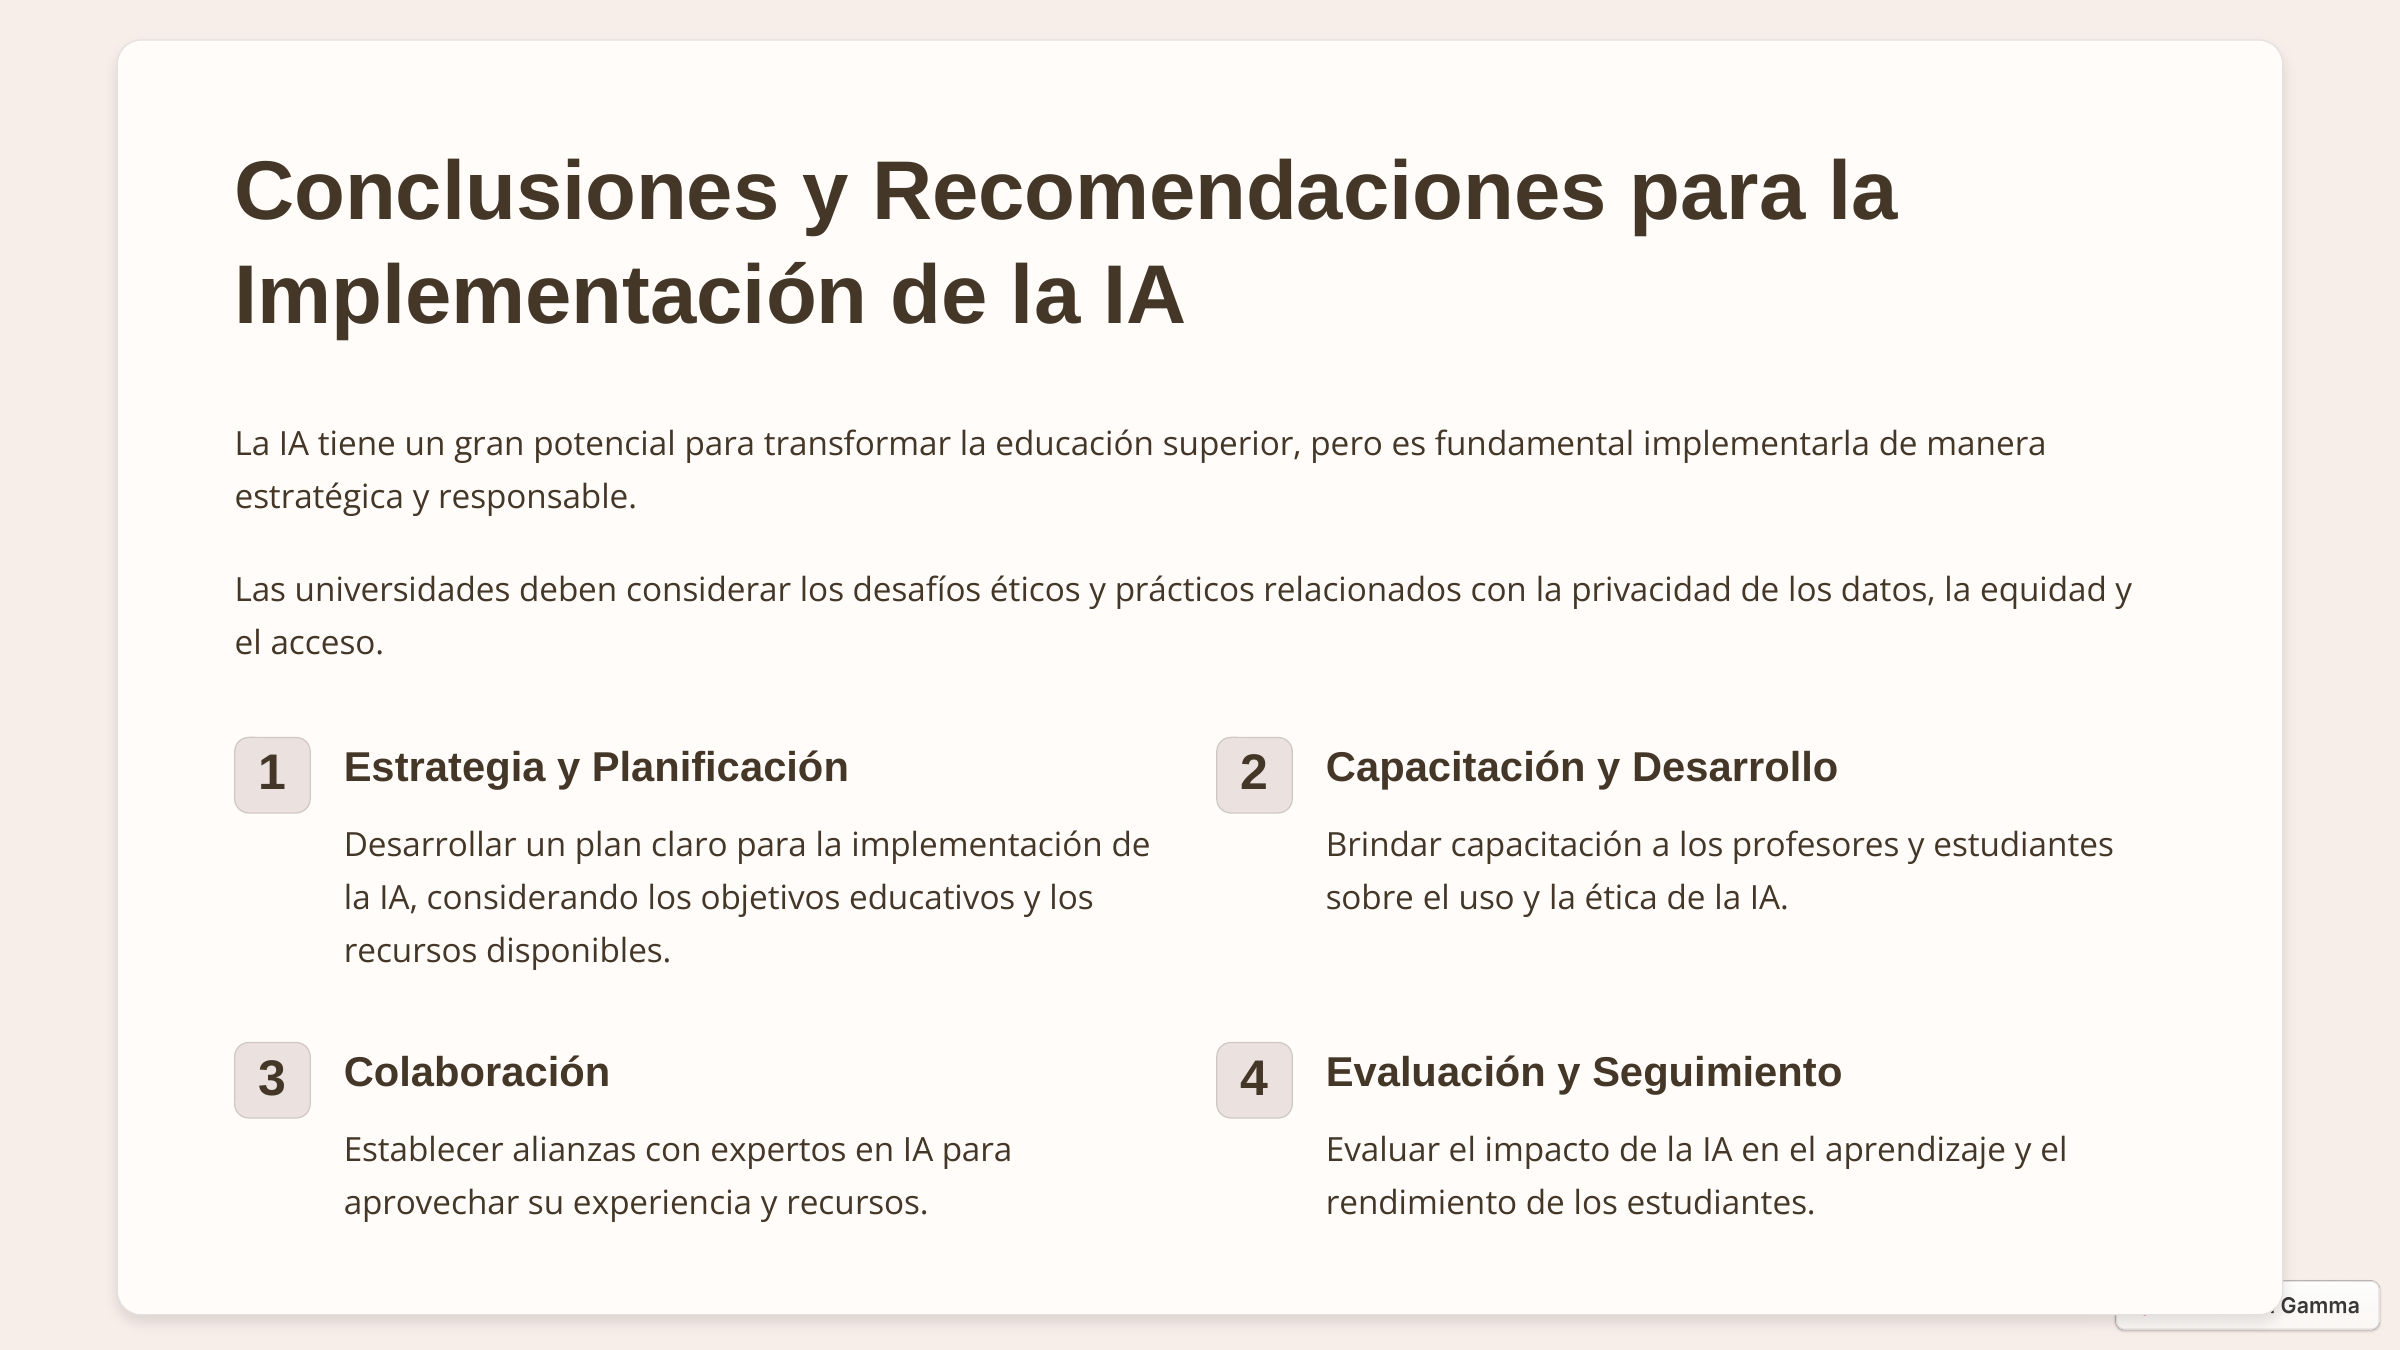

Conclusiones y Recomendaciones para la Implementación de la IA
La IA tiene un gran potencial para transformar la educación superior, pero es fundamental implementarla de manera estratégica y responsable.
Las universidades deben considerar los desafíos éticos y prácticos relacionados con la privacidad de los datos, la equidad y el acceso.

Estrategia y Planificación

Capacitación y Desarrollo
1
2
Desarrollar un plan claro para la implementación de la IA, considerando los objetivos educativos y los recursos disponibles.
Brindar capacitación a los profesores y estudiantes sobre el uso y la ética de la IA.

Colaboración

Evaluación y Seguimiento
3
4
Establecer alianzas con expertos en IA para aprovechar su experiencia y recursos.
Evaluar el impacto de la IA en el aprendizaje y el rendimiento de los estudiantes.